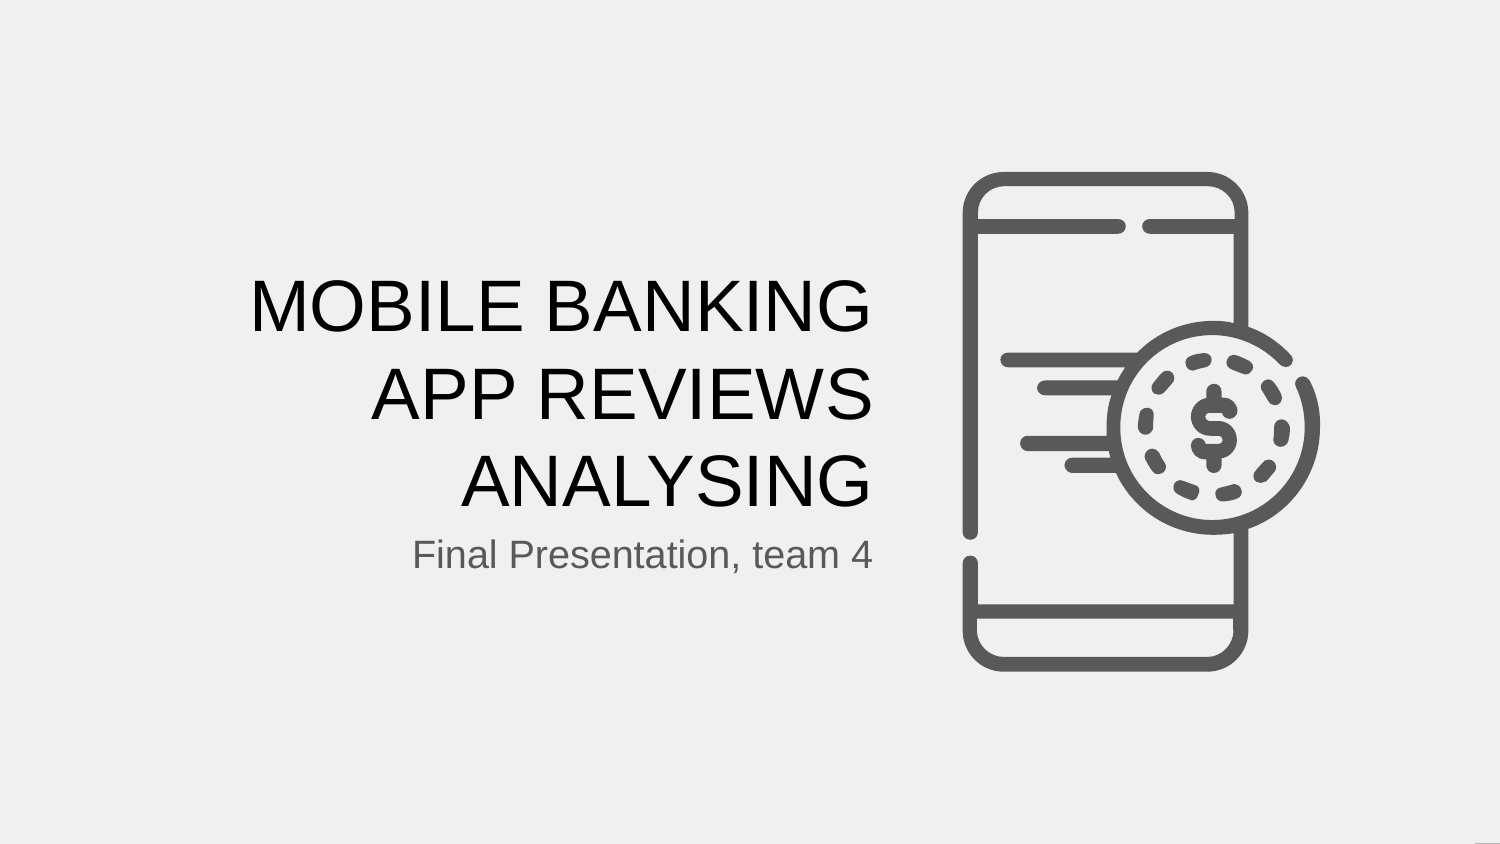

# MOBILE BANKING
APP REVIEWS
ANALYSING
Final Presentation, team 4